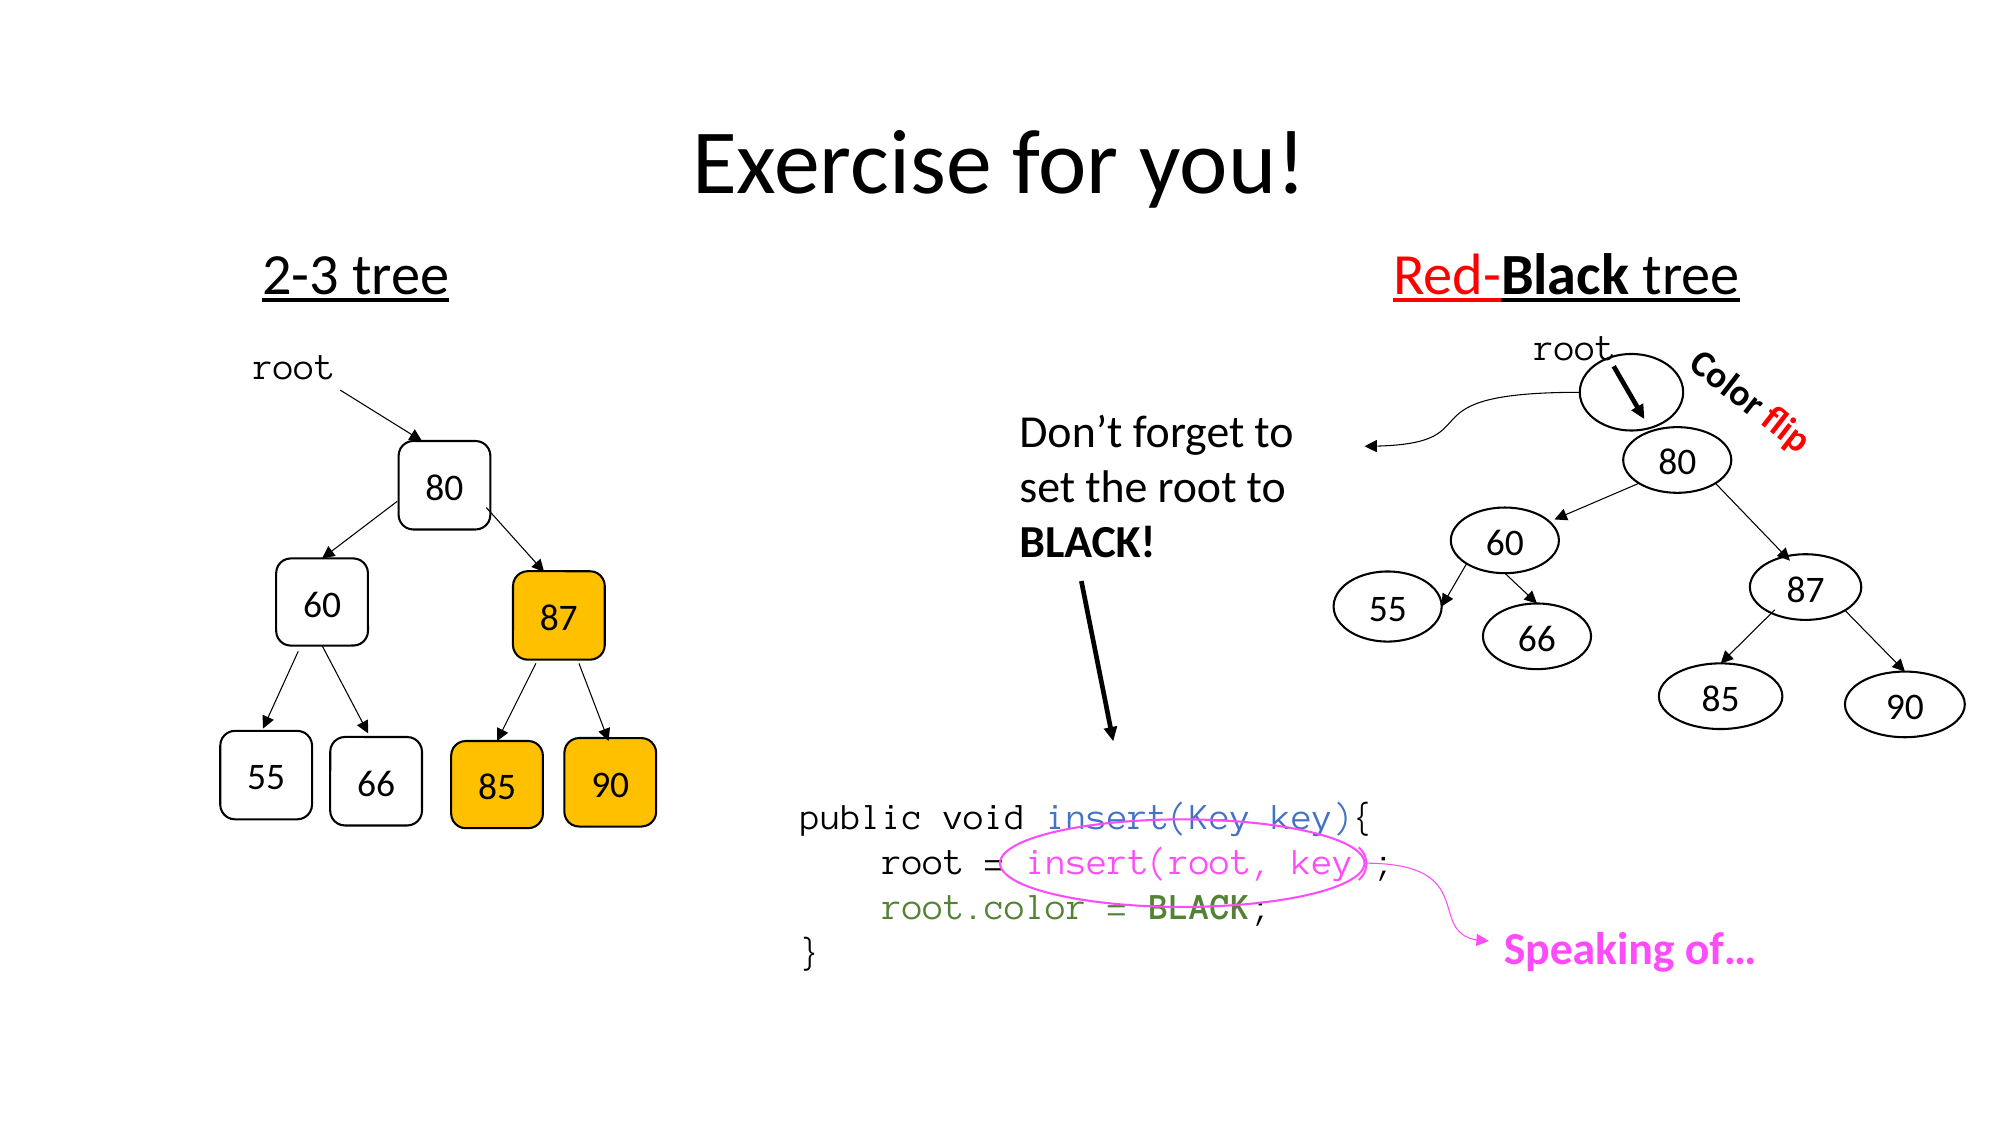

# Exercise for you!
2-3 tree
Red-Black tree
root
root

Color flip
Don’t forget to
set the root to BLACK!
80
80
60
87
60
87
55
66
85
90
55
66
90
85
public void insert(Key key){
    root = insert(root, key);
    root.color = BLACK;
}

Speaking of…